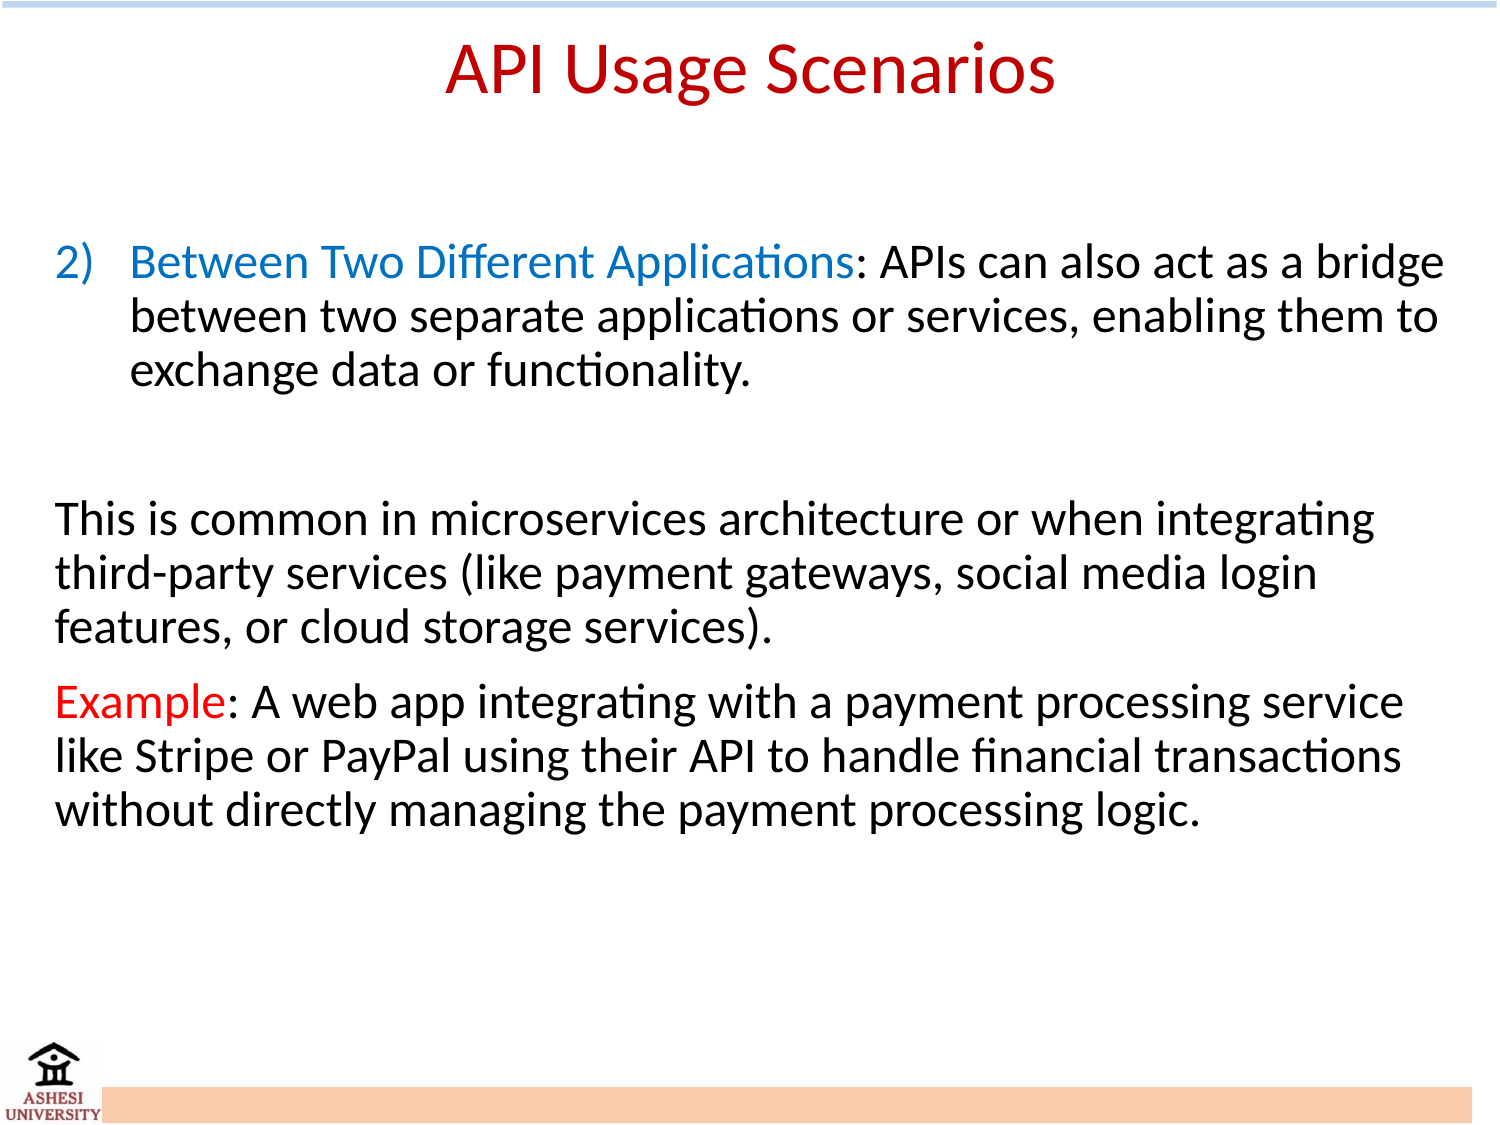

# API Usage Scenarios
Between Two Different Applications: APIs can also act as a bridge between two separate applications or services, enabling them to exchange data or functionality.

This is common in microservices architecture or when integrating third-party services (like payment gateways, social media login features, or cloud storage services).
Example: A web app integrating with a payment processing service like Stripe or PayPal using their API to handle financial transactions without directly managing the payment processing logic.